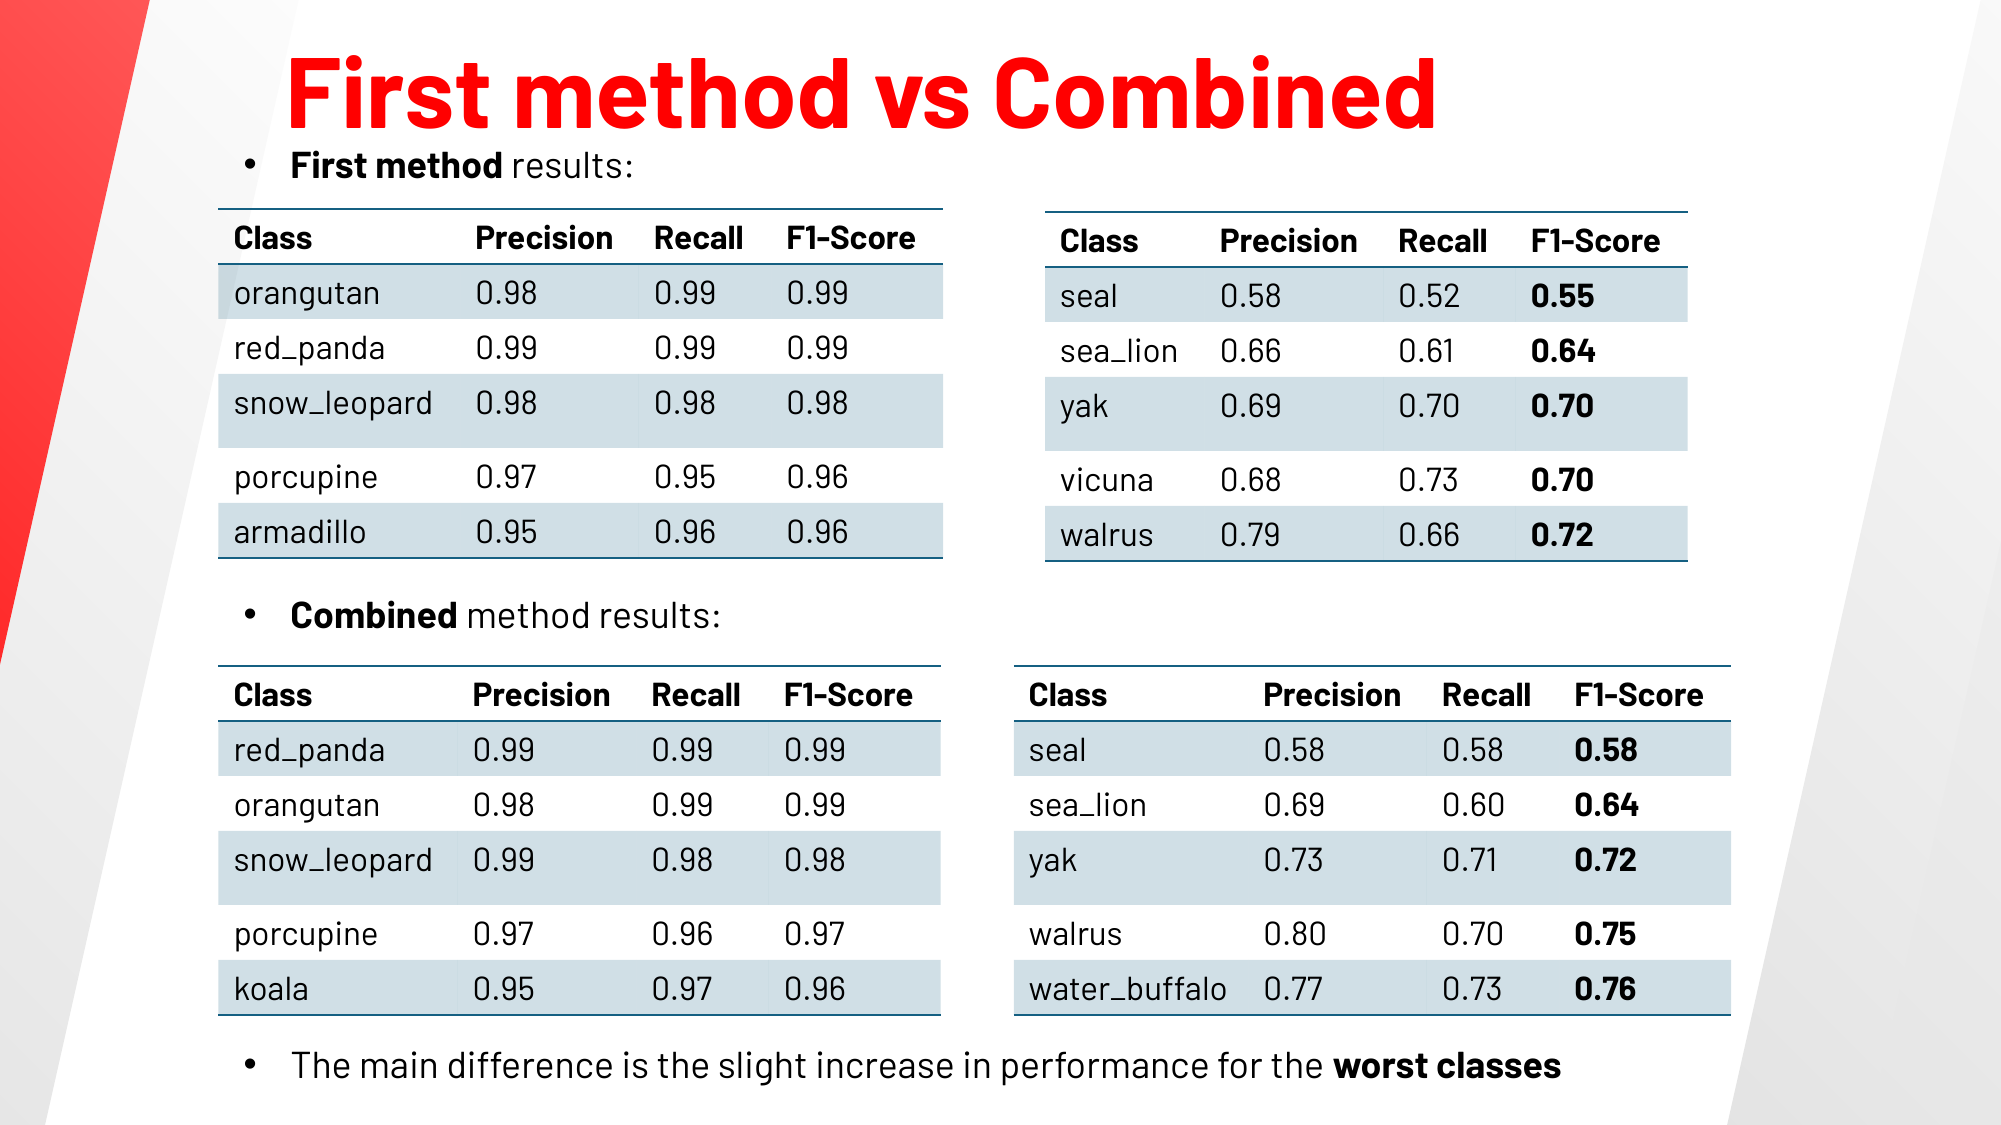

First method vs Combined

First method results:

Combined method results:

The main difference is the slight increase in performance for the worst classes
| Class | Precision | Recall | F1-Score |
| --- | --- | --- | --- |
| orangutan | 0.98 | 0.99 | 0.99 |
| red\_panda | 0.99 | 0.99 | 0.99 |
| snow\_leopard | 0.98 | 0.98 | 0.98 |
| porcupine | 0.97 | 0.95 | 0.96 |
| armadillo | 0.95 | 0.96 | 0.96 |
| Class | Precision | Recall | F1-Score |
| --- | --- | --- | --- |
| seal | 0.58 | 0.52 | 0.55 |
| sea\_lion | 0.66 | 0.61 | 0.64 |
| yak | 0.69 | 0.70 | 0.70 |
| vicuna | 0.68 | 0.73 | 0.70 |
| walrus | 0.79 | 0.66 | 0.72 |
| Class | Precision | Recall | F1-Score |
| --- | --- | --- | --- |
| red\_panda | 0.99 | 0.99 | 0.99 |
| orangutan | 0.98 | 0.99 | 0.99 |
| snow\_leopard | 0.99 | 0.98 | 0.98 |
| porcupine | 0.97 | 0.96 | 0.97 |
| koala | 0.95 | 0.97 | 0.96 |
| Class | Precision | Recall | F1-Score |
| --- | --- | --- | --- |
| seal | 0.58 | 0.58 | 0.58 |
| sea\_lion | 0.69 | 0.60 | 0.64 |
| yak | 0.73 | 0.71 | 0.72 |
| walrus | 0.80 | 0.70 | 0.75 |
| water\_buffalo | 0.77 | 0.73 | 0.76 |